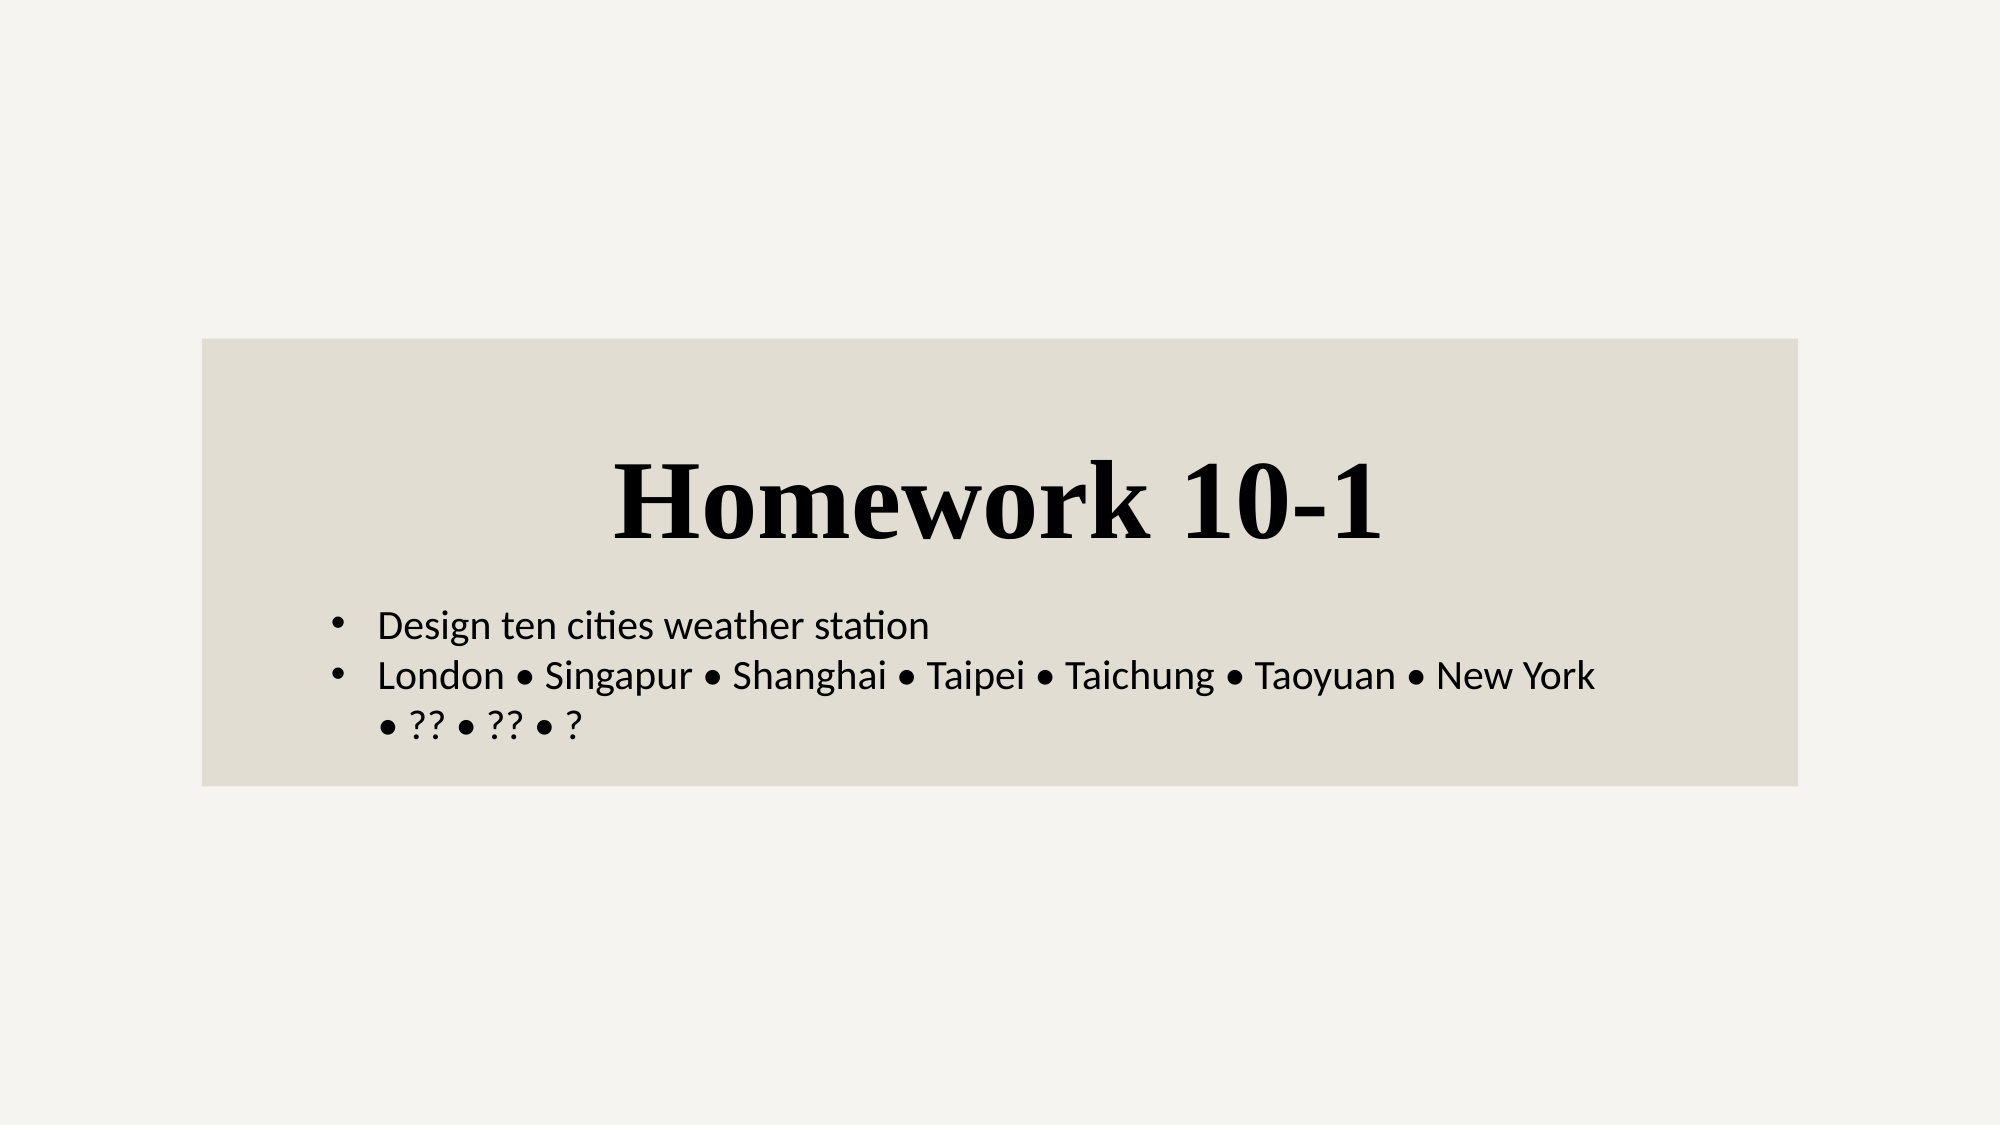

Homework 10-1

Design ten cities weather station
London • Singapur • Shanghai • Taipei • Taichung • Taoyuan • New York • ?? • ?? • ?